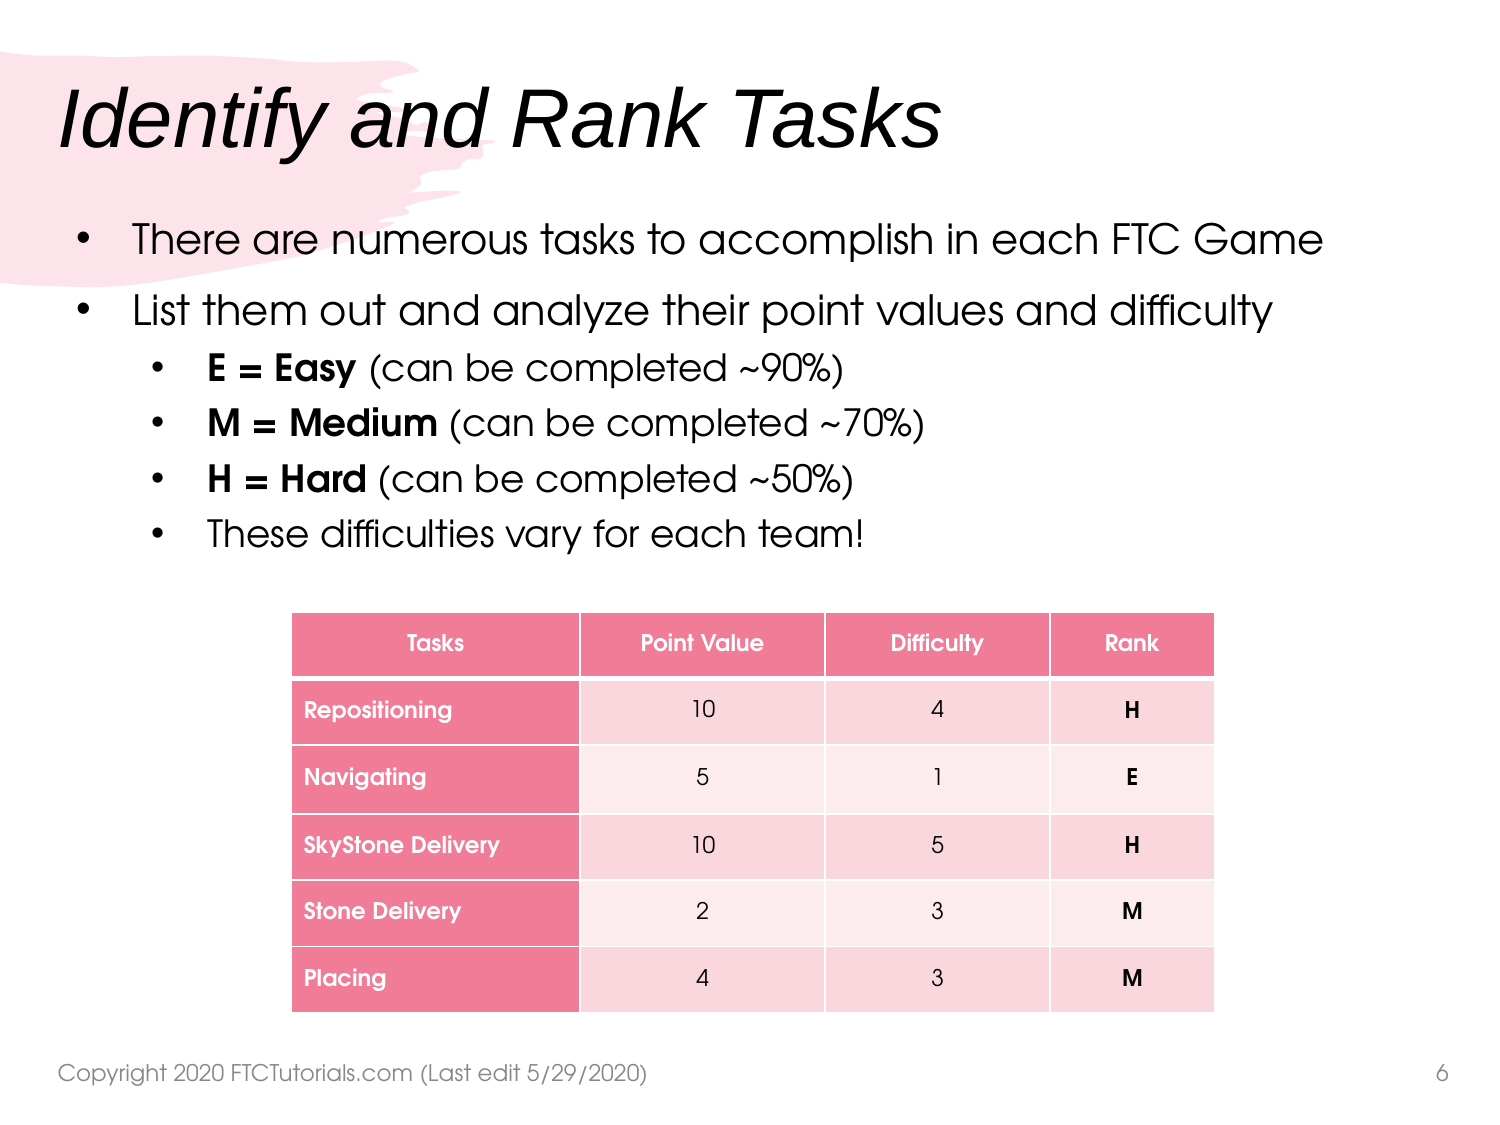

# Identify and Rank Tasks
There are numerous tasks to accomplish in each FTC Game
List them out and analyze their point values and difficulty
E = Easy (can be completed ~90%)
M = Medium (can be completed ~70%)
H = Hard (can be completed ~50%)
These difficulties vary for each team!
| Tasks | Point Value | Difficulty | Rank |
| --- | --- | --- | --- |
| Repositioning | 10 | 4 | H |
| Navigating | 5 | 1 | E |
| SkyStone Delivery | 10 | 5 | H |
| Stone Delivery | 2 | 3 | M |
| Placing | 4 | 3 | M |
Copyright 2020 FTCTutorials.com (Last edit 5/29/2020)
6